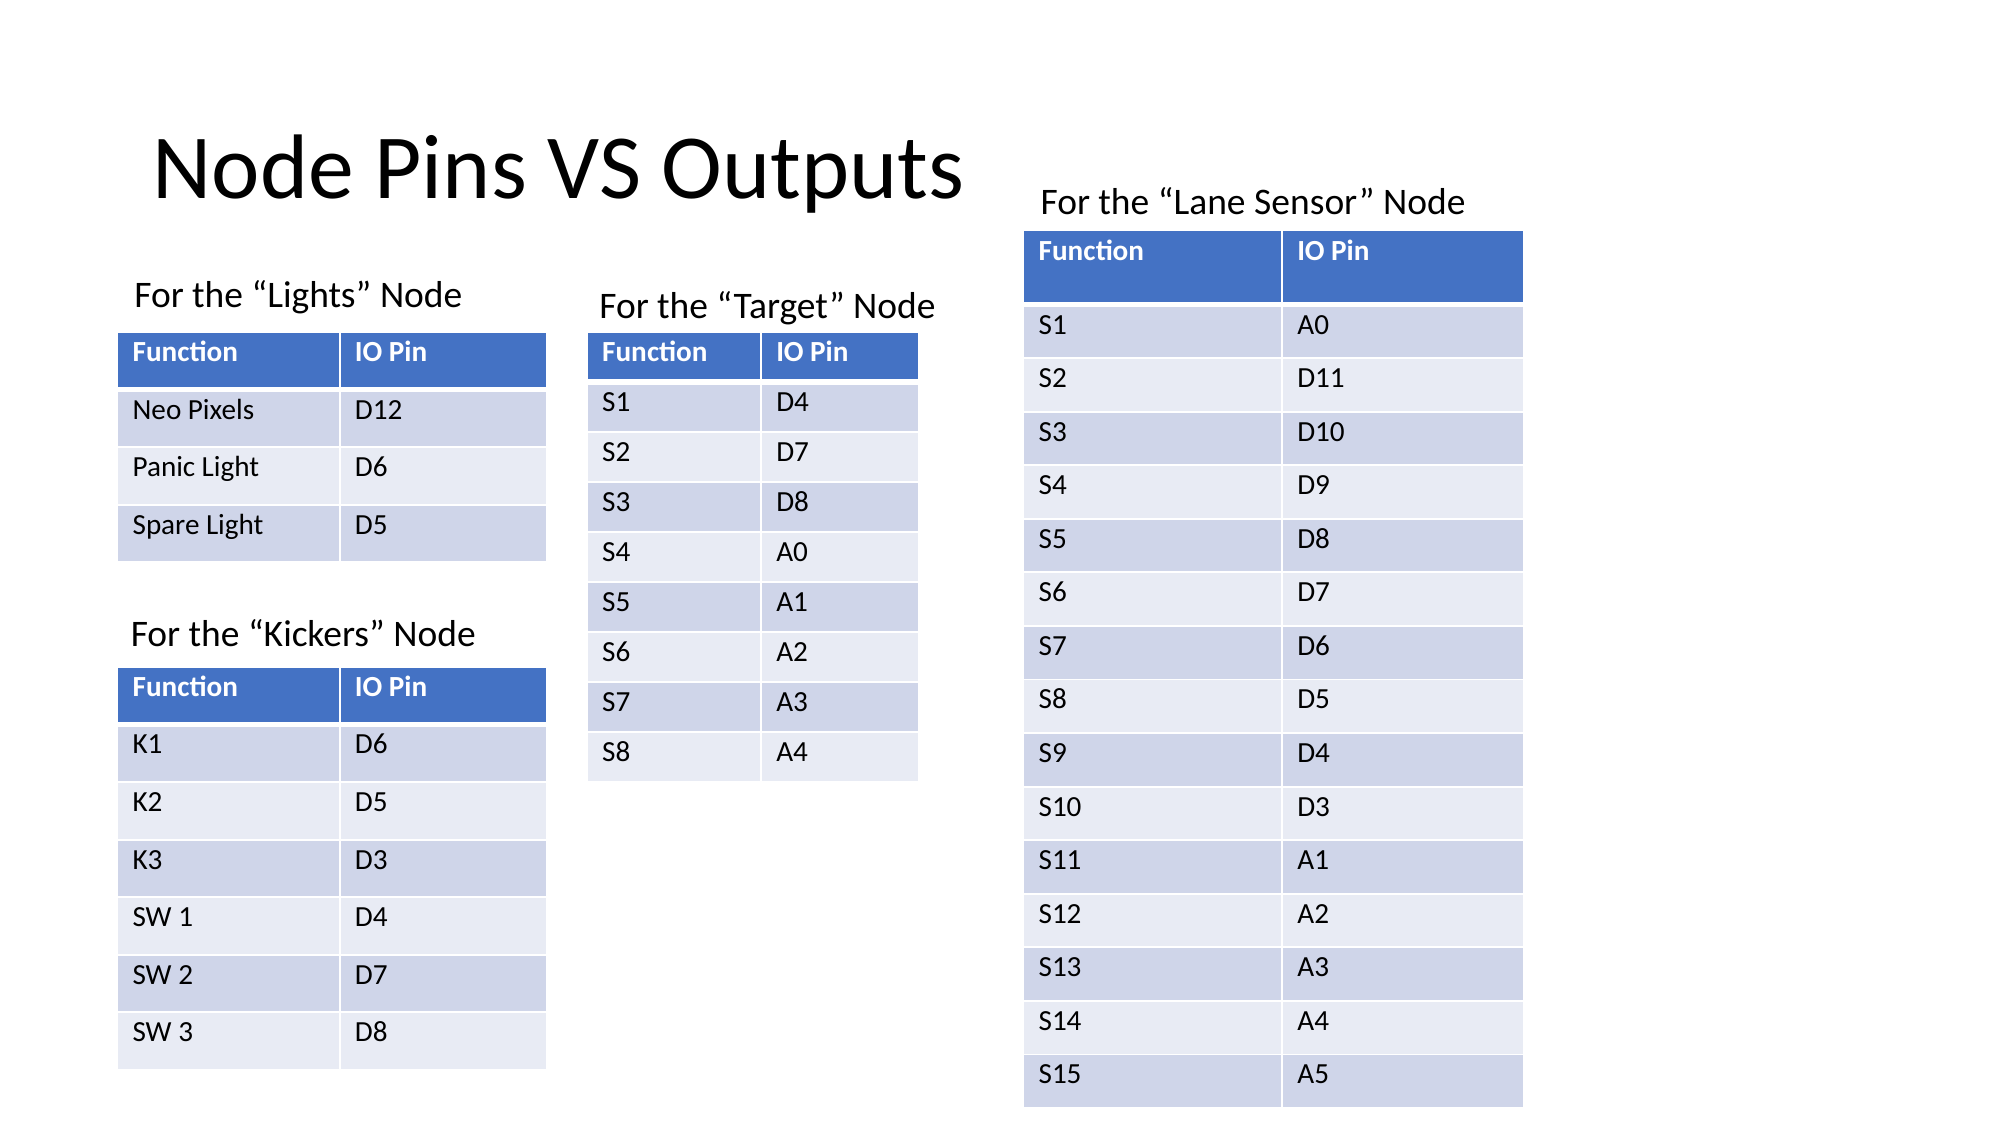

# Node Pins VS Outputs
For the “Lane Sensor” Node
| Function | IO Pin |
| --- | --- |
| S1 | A0 |
| S2 | D11 |
| S3 | D10 |
| S4 | D9 |
| S5 | D8 |
| S6 | D7 |
| S7 | D6 |
| S8 | D5 |
| S9 | D4 |
| S10 | D3 |
| S11 | A1 |
| S12 | A2 |
| S13 | A3 |
| S14 | A4 |
| S15 | A5 |
For the “Lights” Node
For the “Target” Node
| Function | IO Pin |
| --- | --- |
| Neo Pixels | D12 |
| Panic Light | D6 |
| Spare Light | D5 |
| Function | IO Pin |
| --- | --- |
| S1 | D4 |
| S2 | D7 |
| S3 | D8 |
| S4 | A0 |
| S5 | A1 |
| S6 | A2 |
| S7 | A3 |
| S8 | A4 |
For the “Kickers” Node
| Function | IO Pin |
| --- | --- |
| K1 | D6 |
| K2 | D5 |
| K3 | D3 |
| SW 1 | D4 |
| SW 2 | D7 |
| SW 3 | D8 |